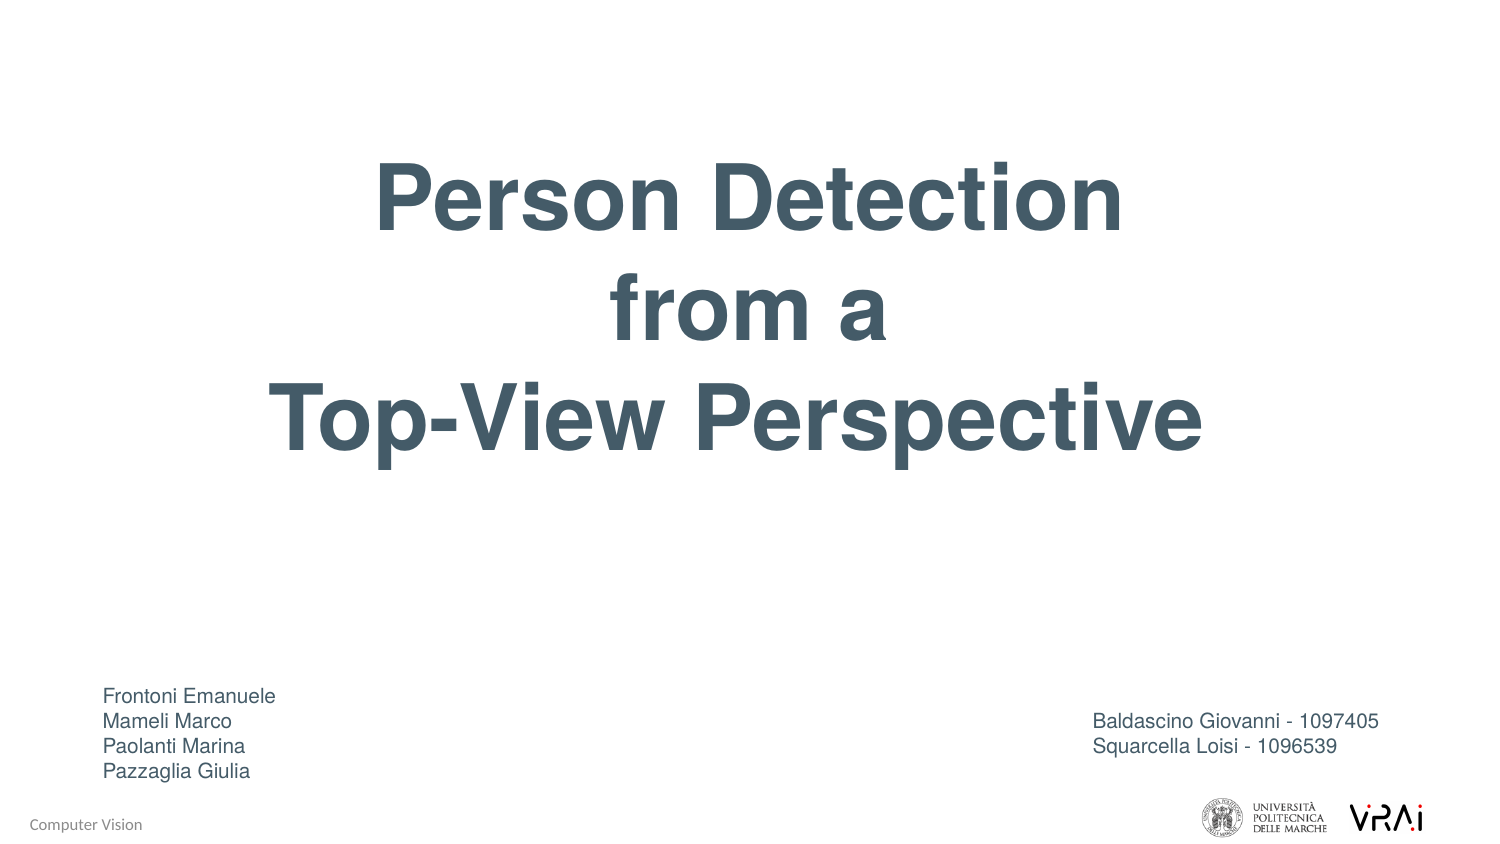

Person Detection
from a
Top-View Perspective
Frontoni Emanuele
Mameli Marco
Paolanti Marina
Pazzaglia Giulia
Baldascino Giovanni - 1097405
Squarcella Loisi - 1096539